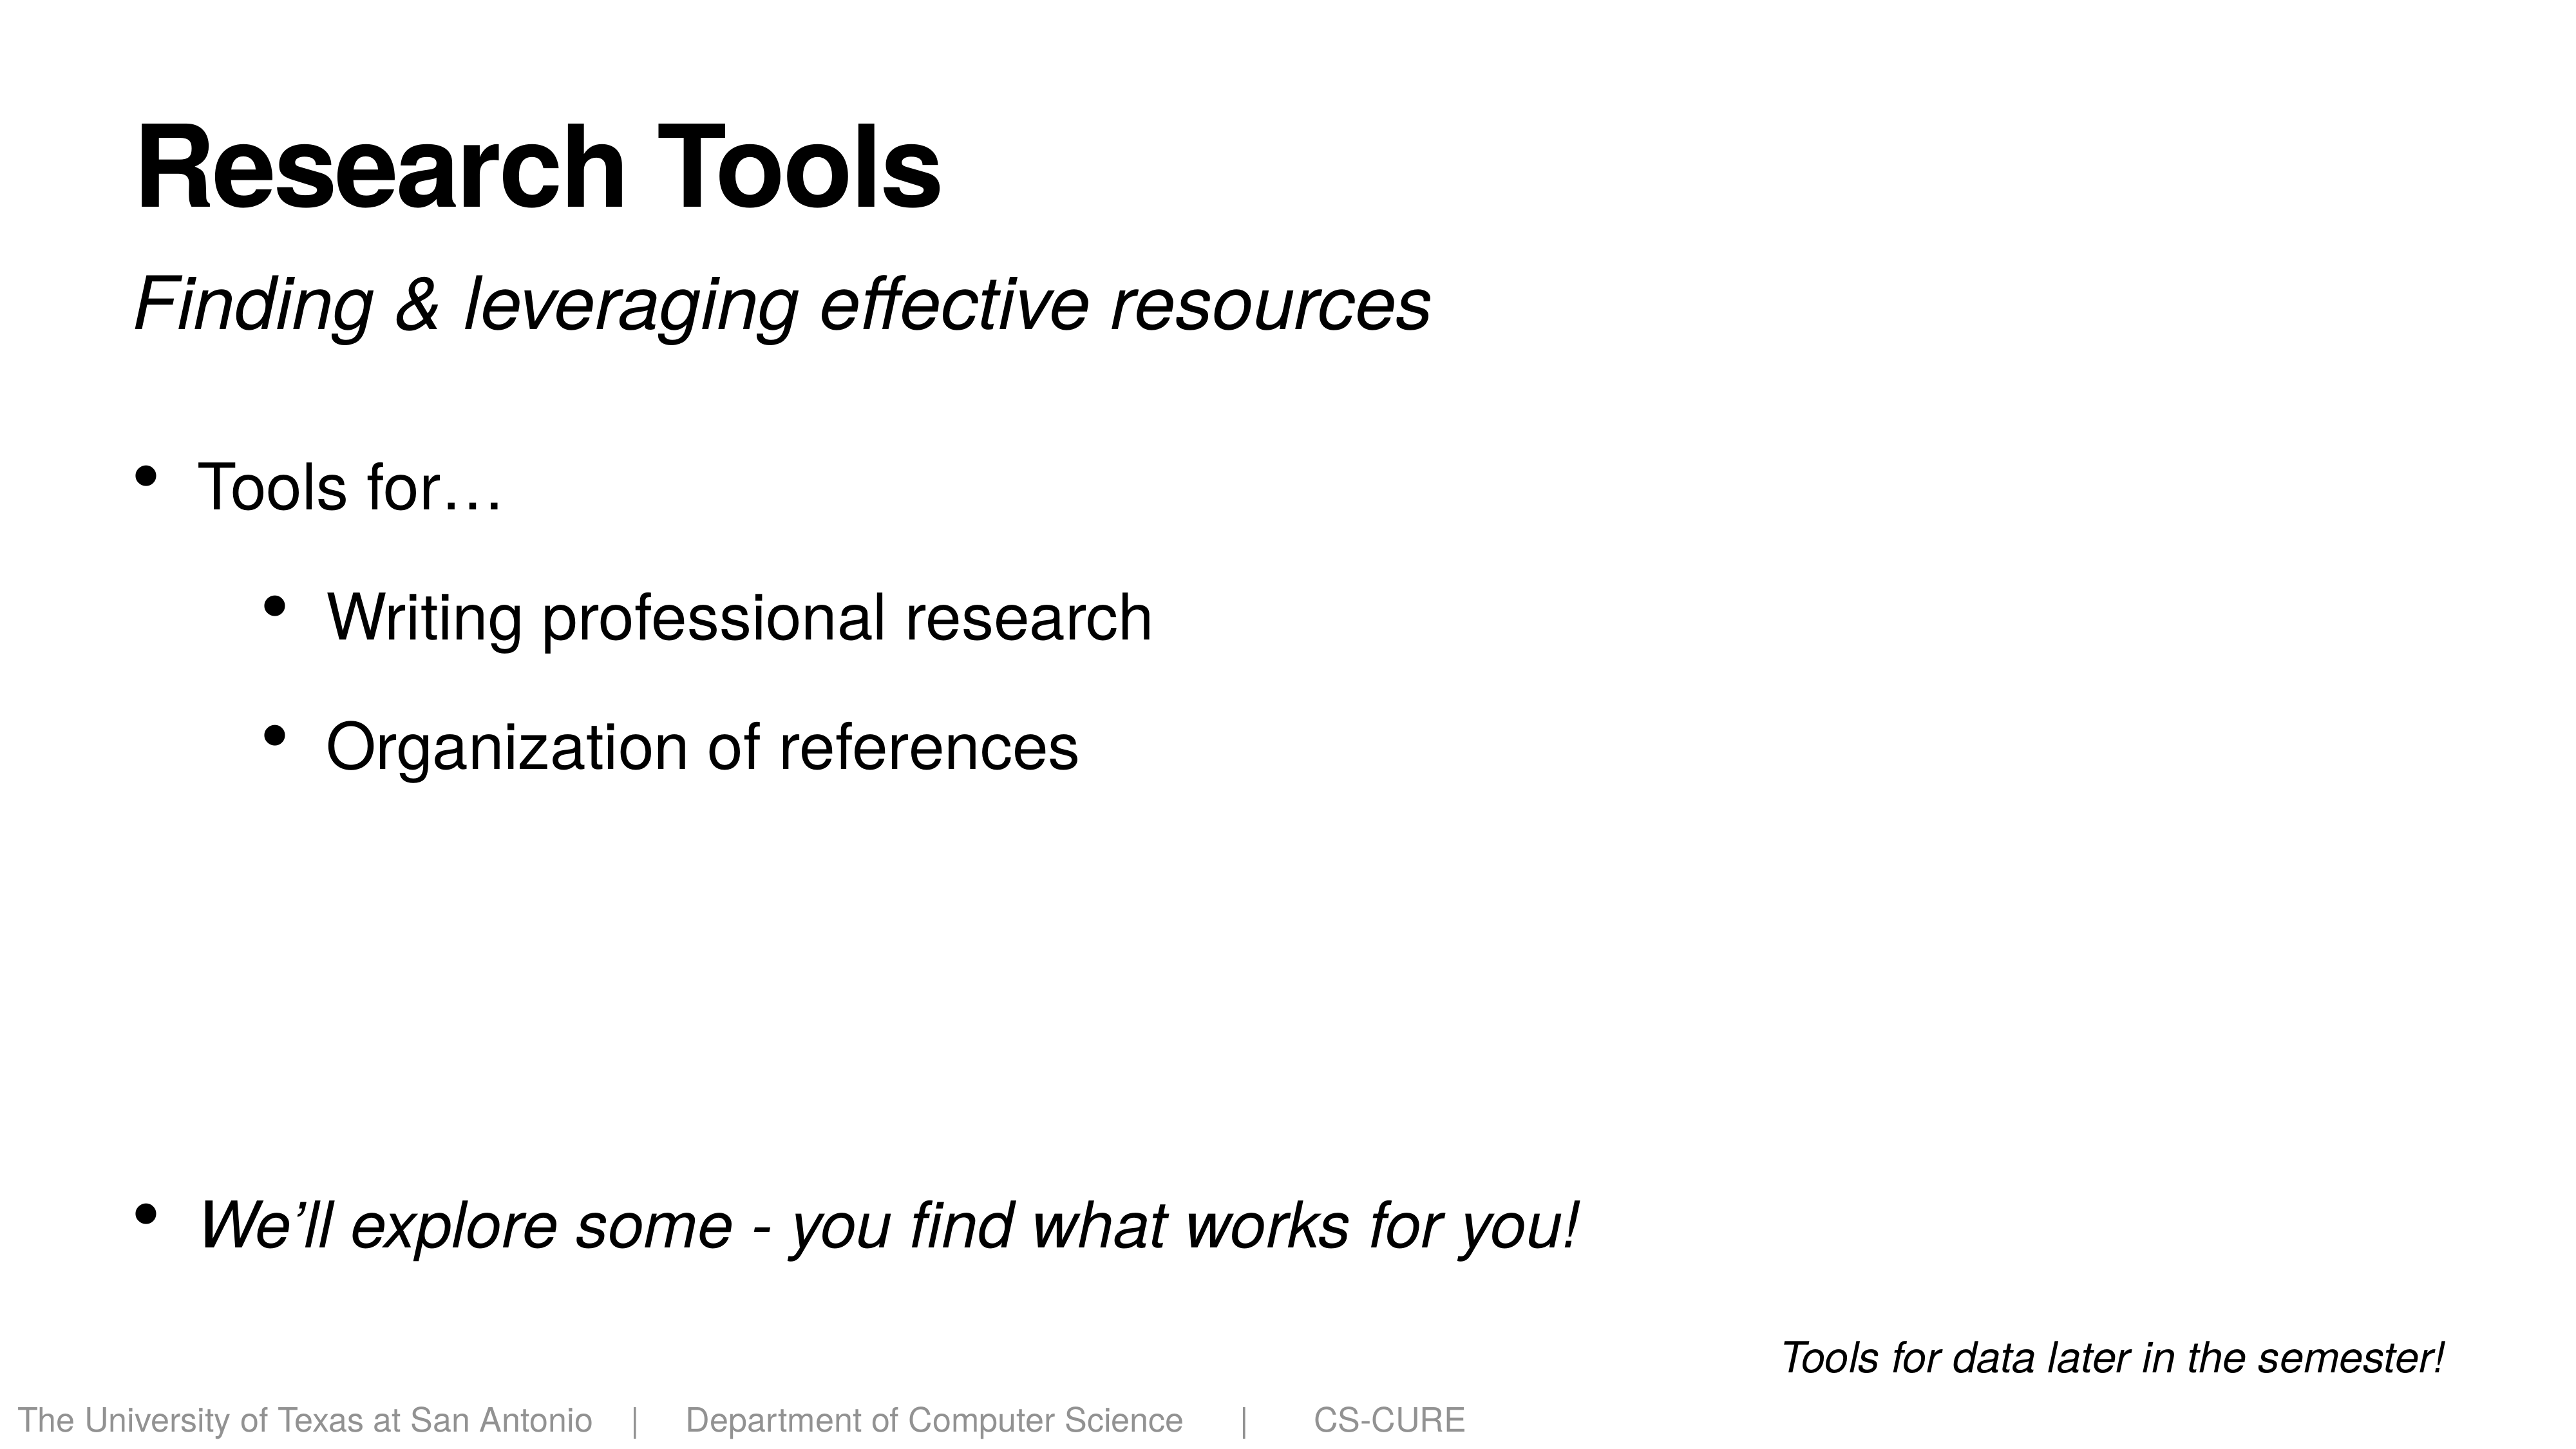

# Research Tools
Finding & leveraging effective resources
Tools for…
Writing professional research
Organization of references

We’ll explore some - you find what works for you!
Tools for data later in the semester!
4